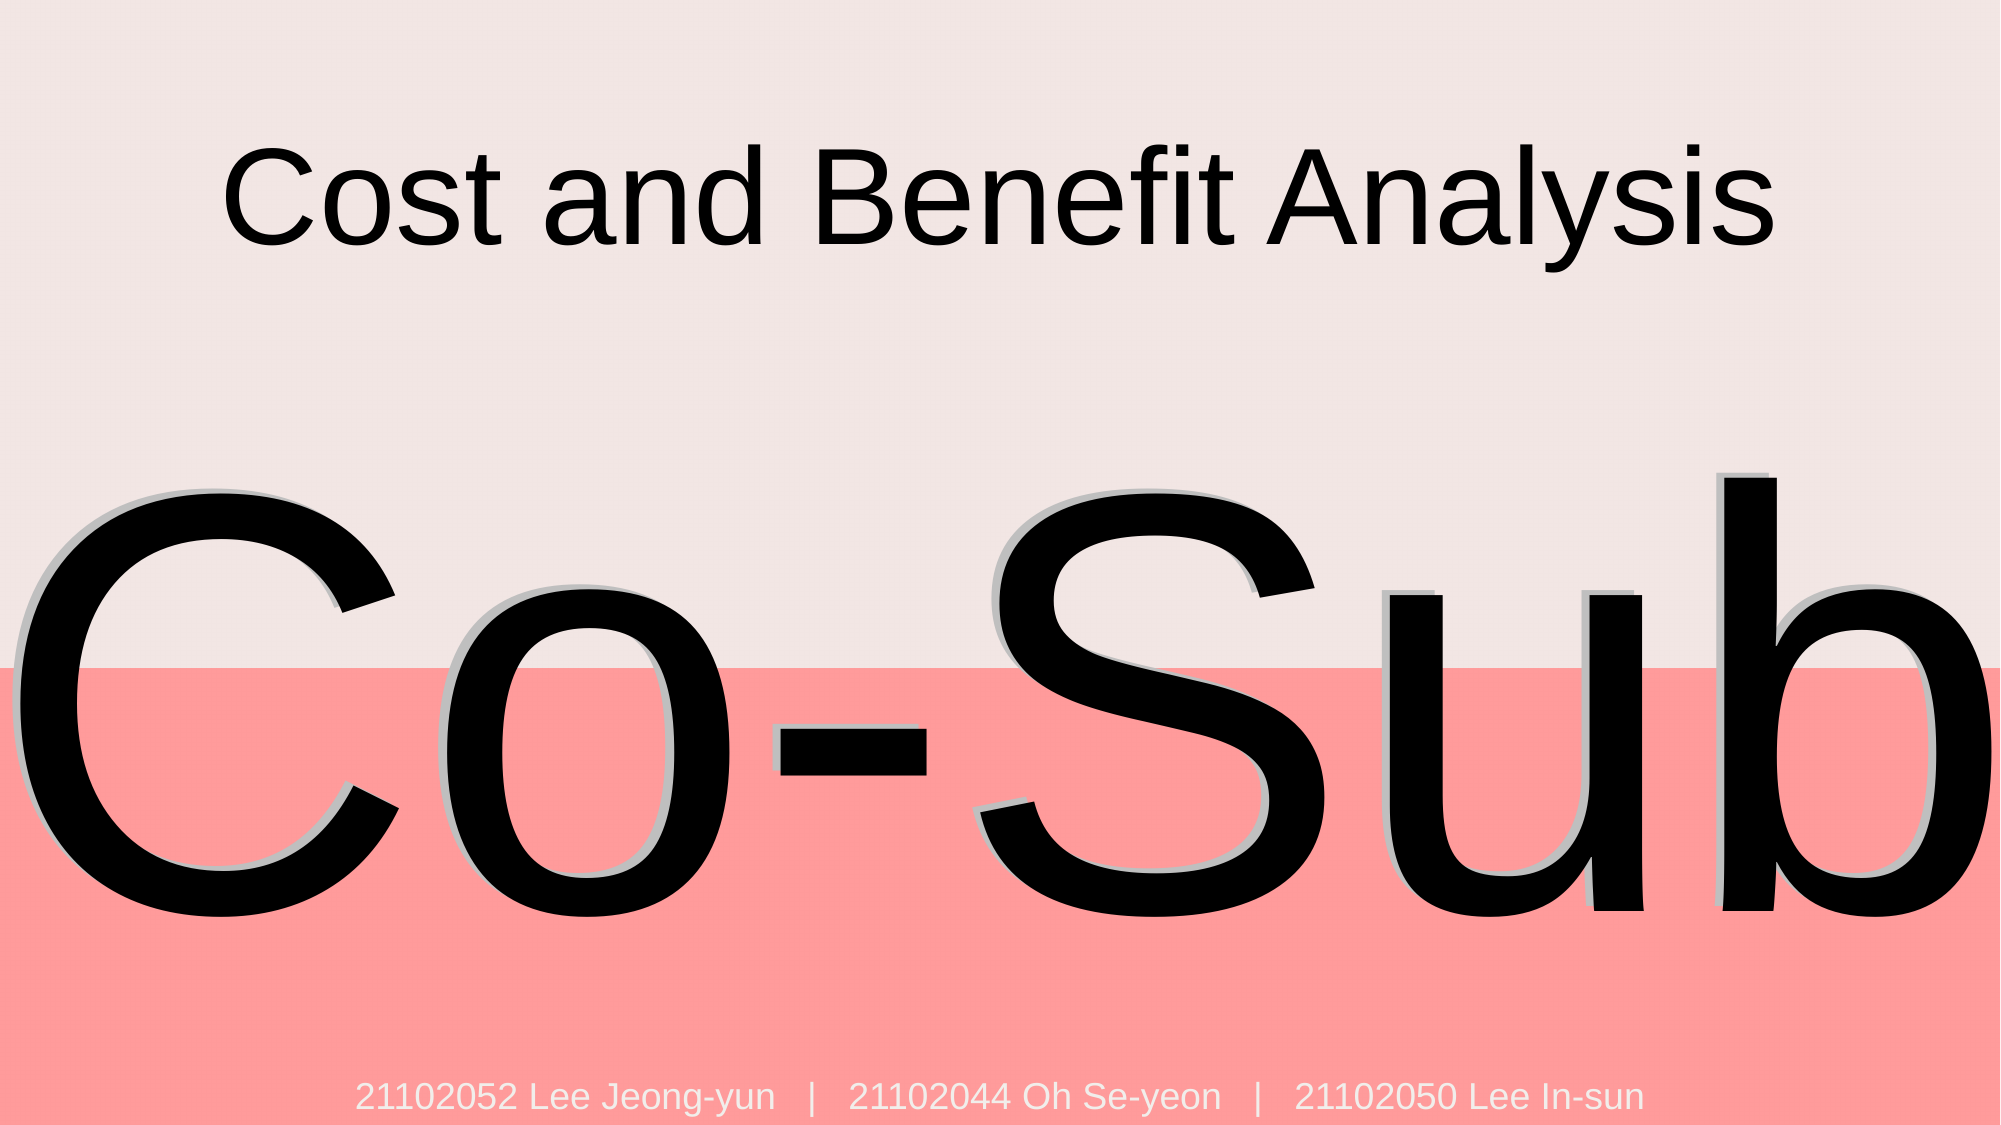

Cost and Benefit Analysis
Co-Sub
Co-Sub
21102052 Lee Jeong-yun   |   21102044 Oh Se-yeon   |   21102050 Lee In-sun